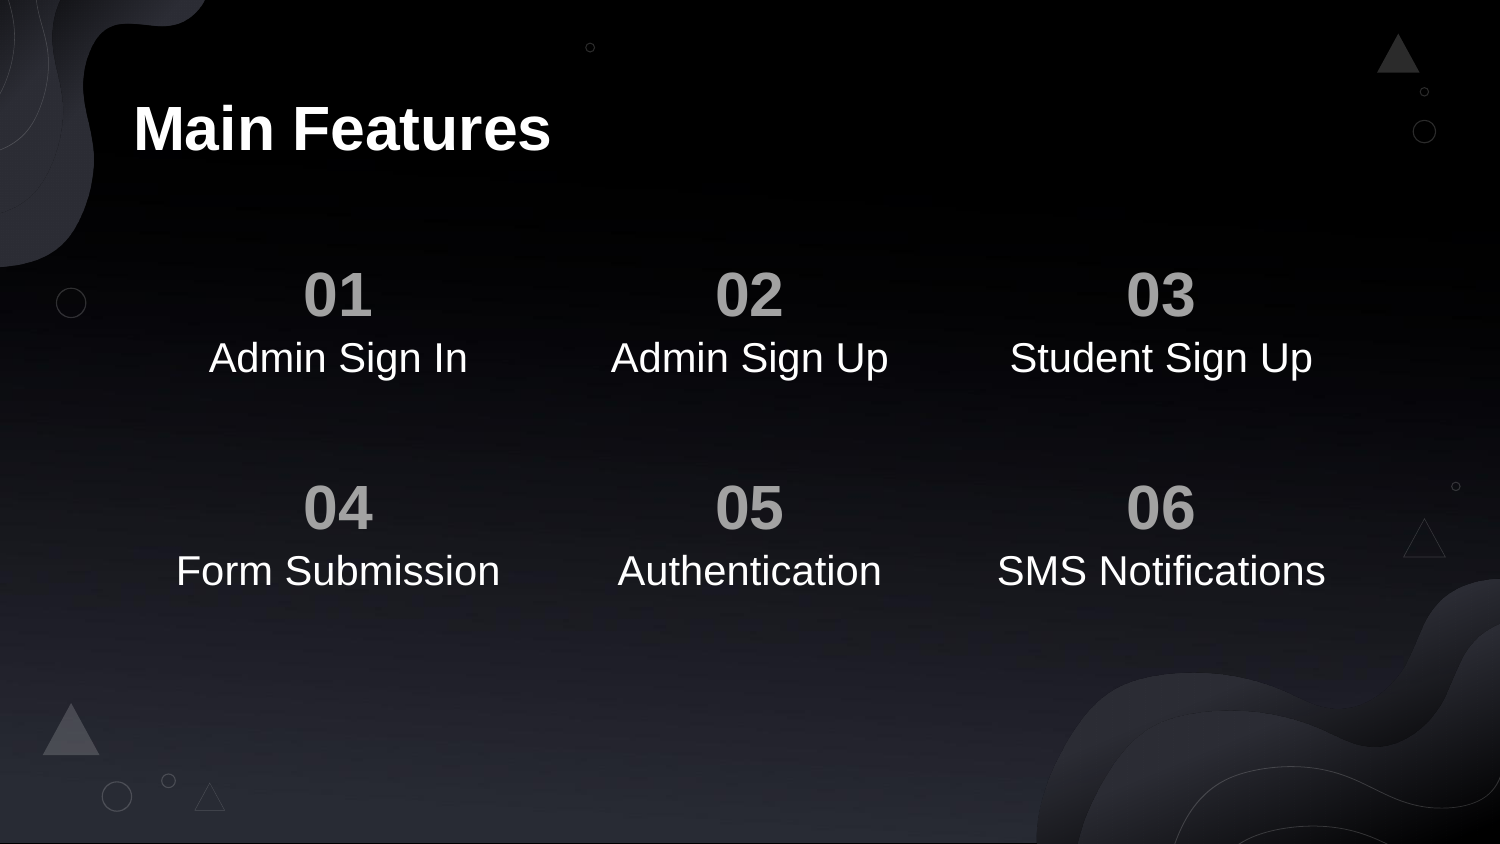

# Main Features
01
02
03
Admin Sign In
Admin Sign Up
Student Sign Up
04
05
06
Form Submission
Authentication
SMS Notifications